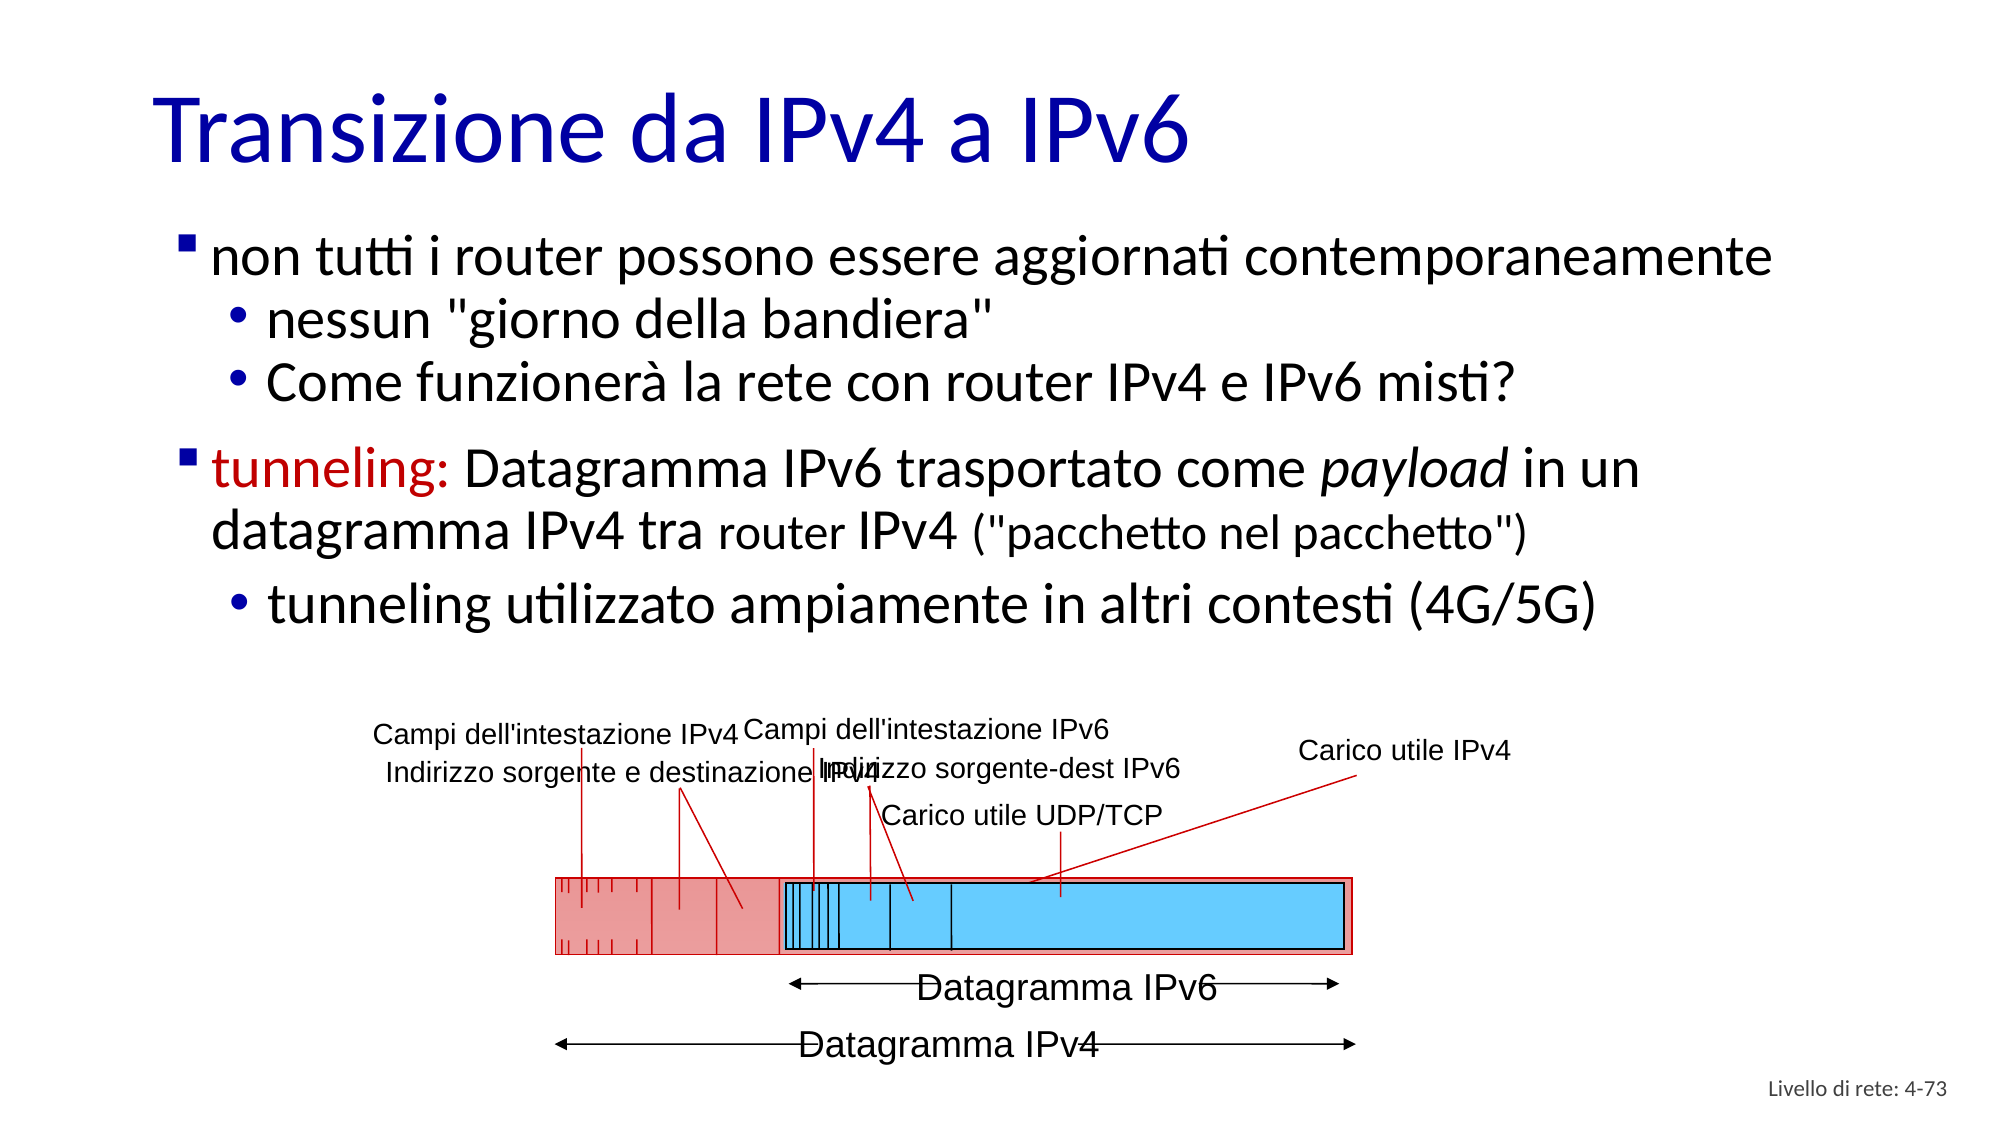

# Transizione da IPv4 a IPv6
non tutti i router possono essere aggiornati contemporaneamente
nessun "giorno della bandiera"
Come funzionerà la rete con router IPv4 e IPv6 misti?
tunneling: Datagramma IPv6 trasportato come payload in un datagramma IPv4 tra router IPv4 ("pacchetto nel pacchetto")
tunneling utilizzato ampiamente in altri contesti (4G/5G)

Campi dell'intestazione IPv4
Carico utile IPv4

Indirizzo sorgente e destinazione IPv4

Datagramma IPv6

Datagramma IPv4

Campi dell'intestazione IPv6
Indirizzo sorgente-dest IPv6

Carico utile UDP/TCP

Livello di rete: 4-73